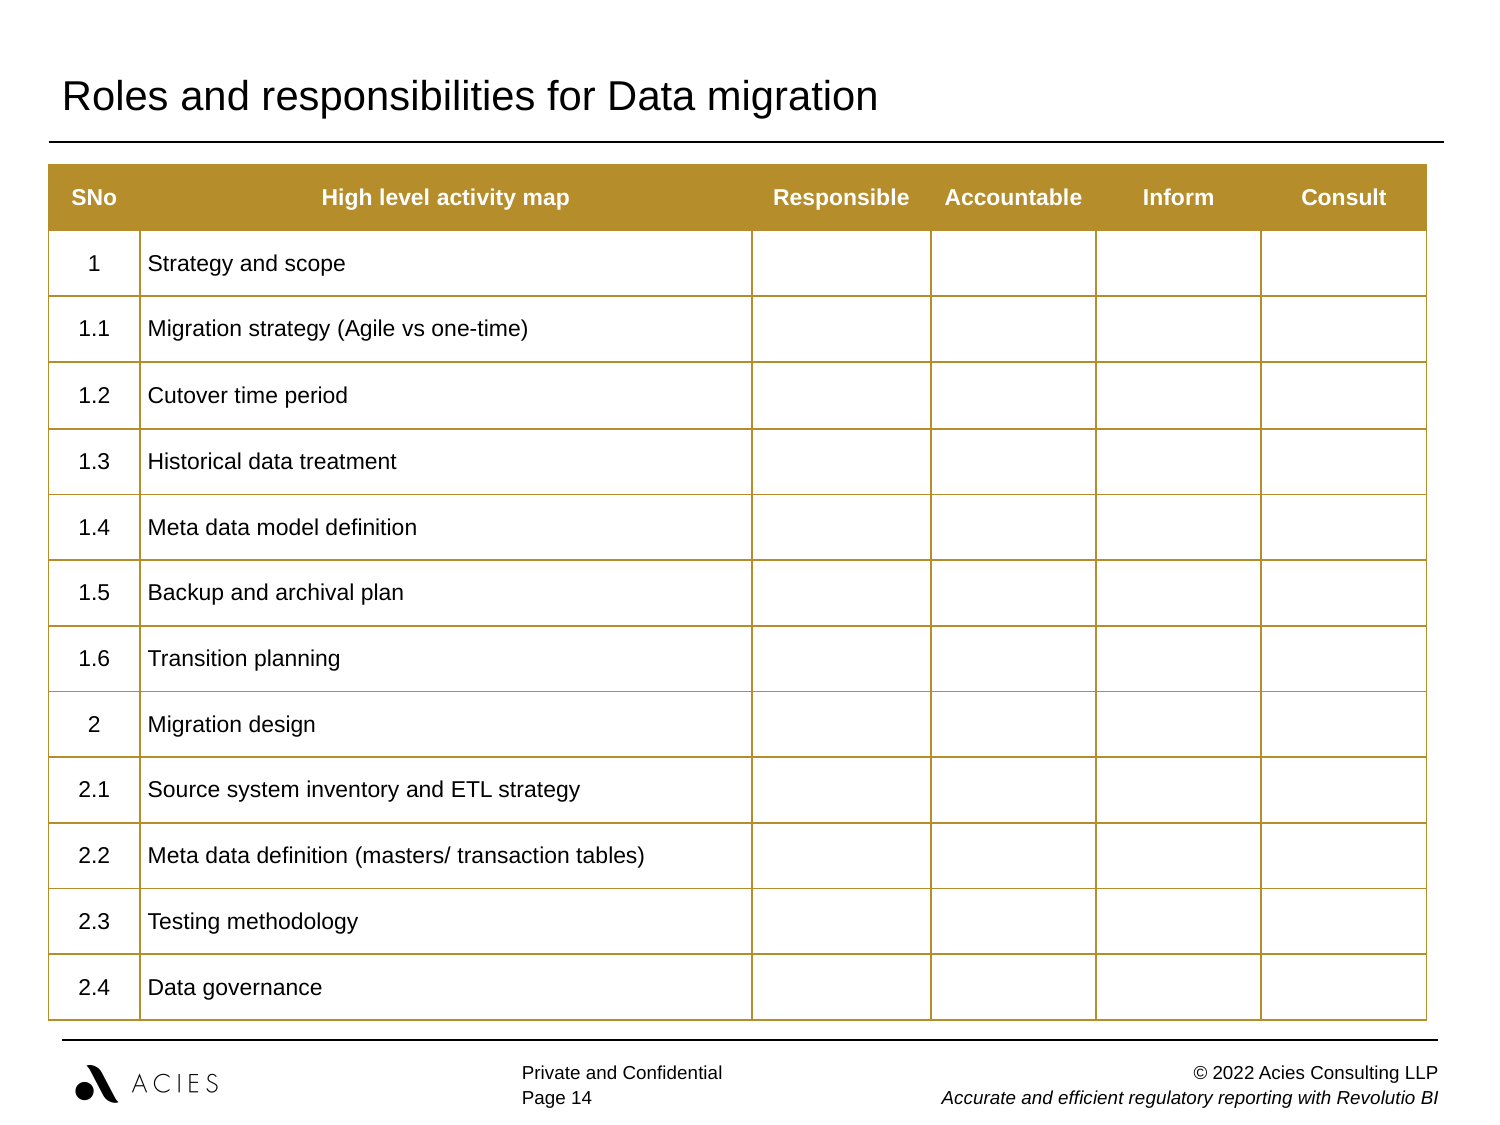

| Roles and responsibilities for Data migration |
| --- |
| SNo | High level activity map | Responsible | Accountable | Inform | Consult |
| --- | --- | --- | --- | --- | --- |
| 1 | Strategy and scope |  |  |  |  |
| 1.1 | Migration strategy (Agile vs one-time) |  |  |  |  |
| 1.2 | Cutover time period |  |  |  |  |
| 1.3 | Historical data treatment |  |  |  |  |
| 1.4 | Meta data model definition |  |  |  |  |
| 1.5 | Backup and archival plan |  |  |  |  |
| 1.6 | Transition planning |  |  |  |  |
| 2 | Migration design |  |  |  |  |
| 2.1 | Source system inventory and ETL strategy |  |  |  |  |
| 2.2 | Meta data definition (masters/ transaction tables) |  |  |  |  |
| 2.3 | Testing methodology |  |  |  |  |
| 2.4 | Data governance |  |  |  |  |